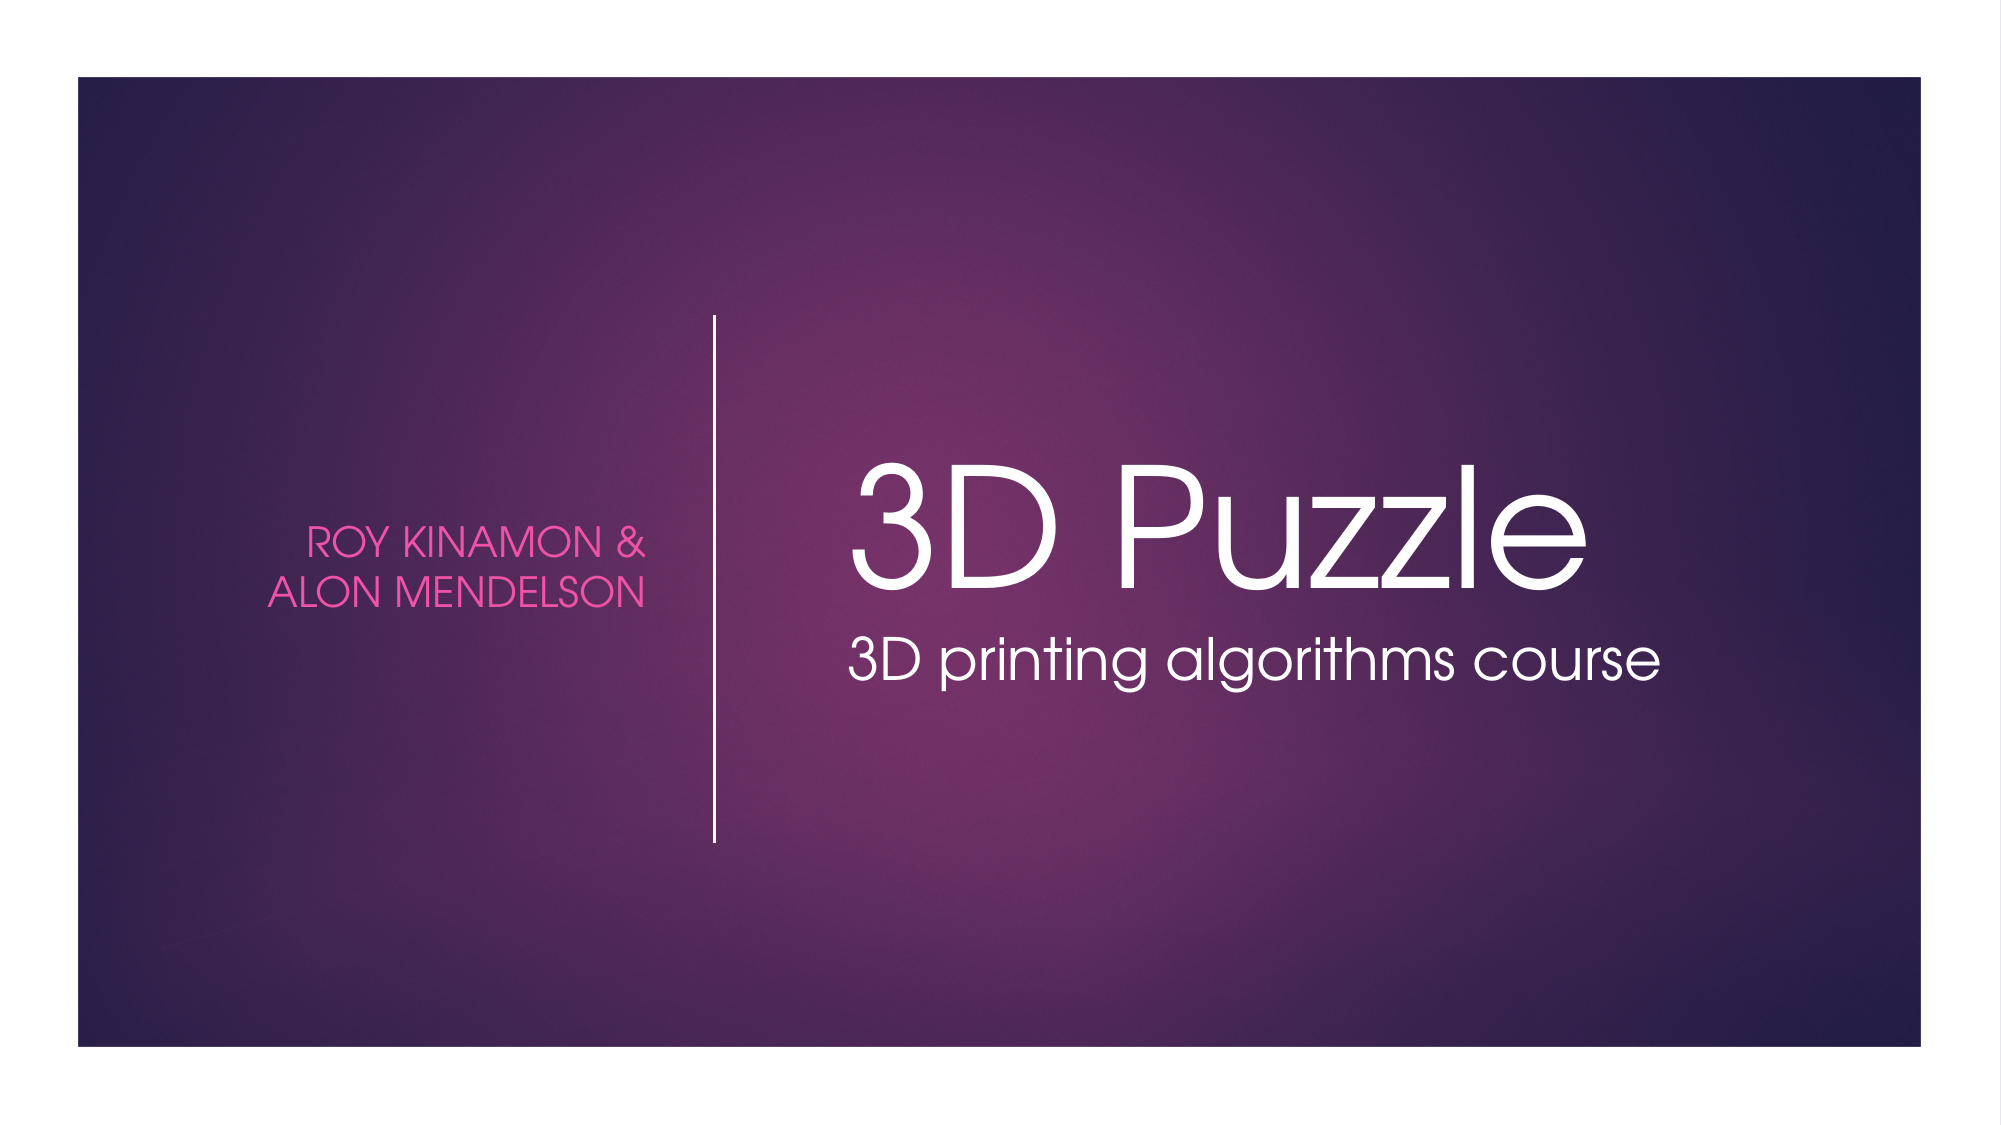

Roy kinamon & alon mendelson
# 3D Puzzle 3D printing algorithms course